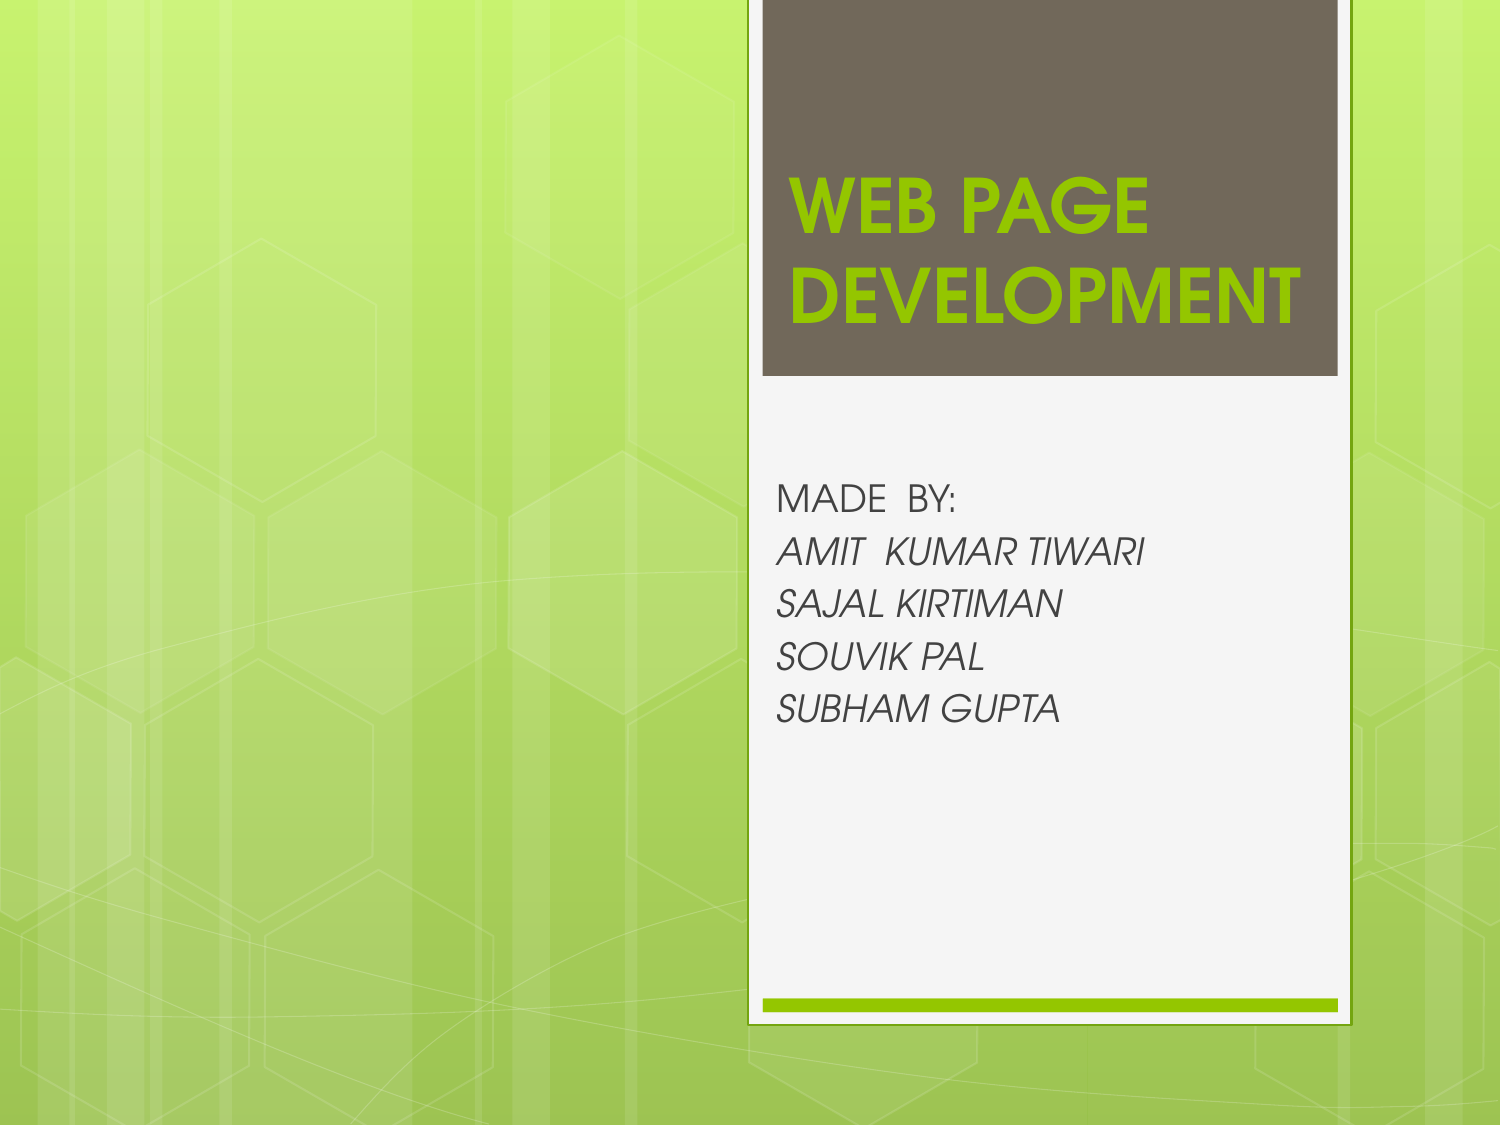

# WEB PAGE DEVELOPMENT
MADE  BY:
AMIT  KUMAR TIWARI
SAJAL KIRTIMAN
SOUVIK PAL
SUBHAM GUPTA